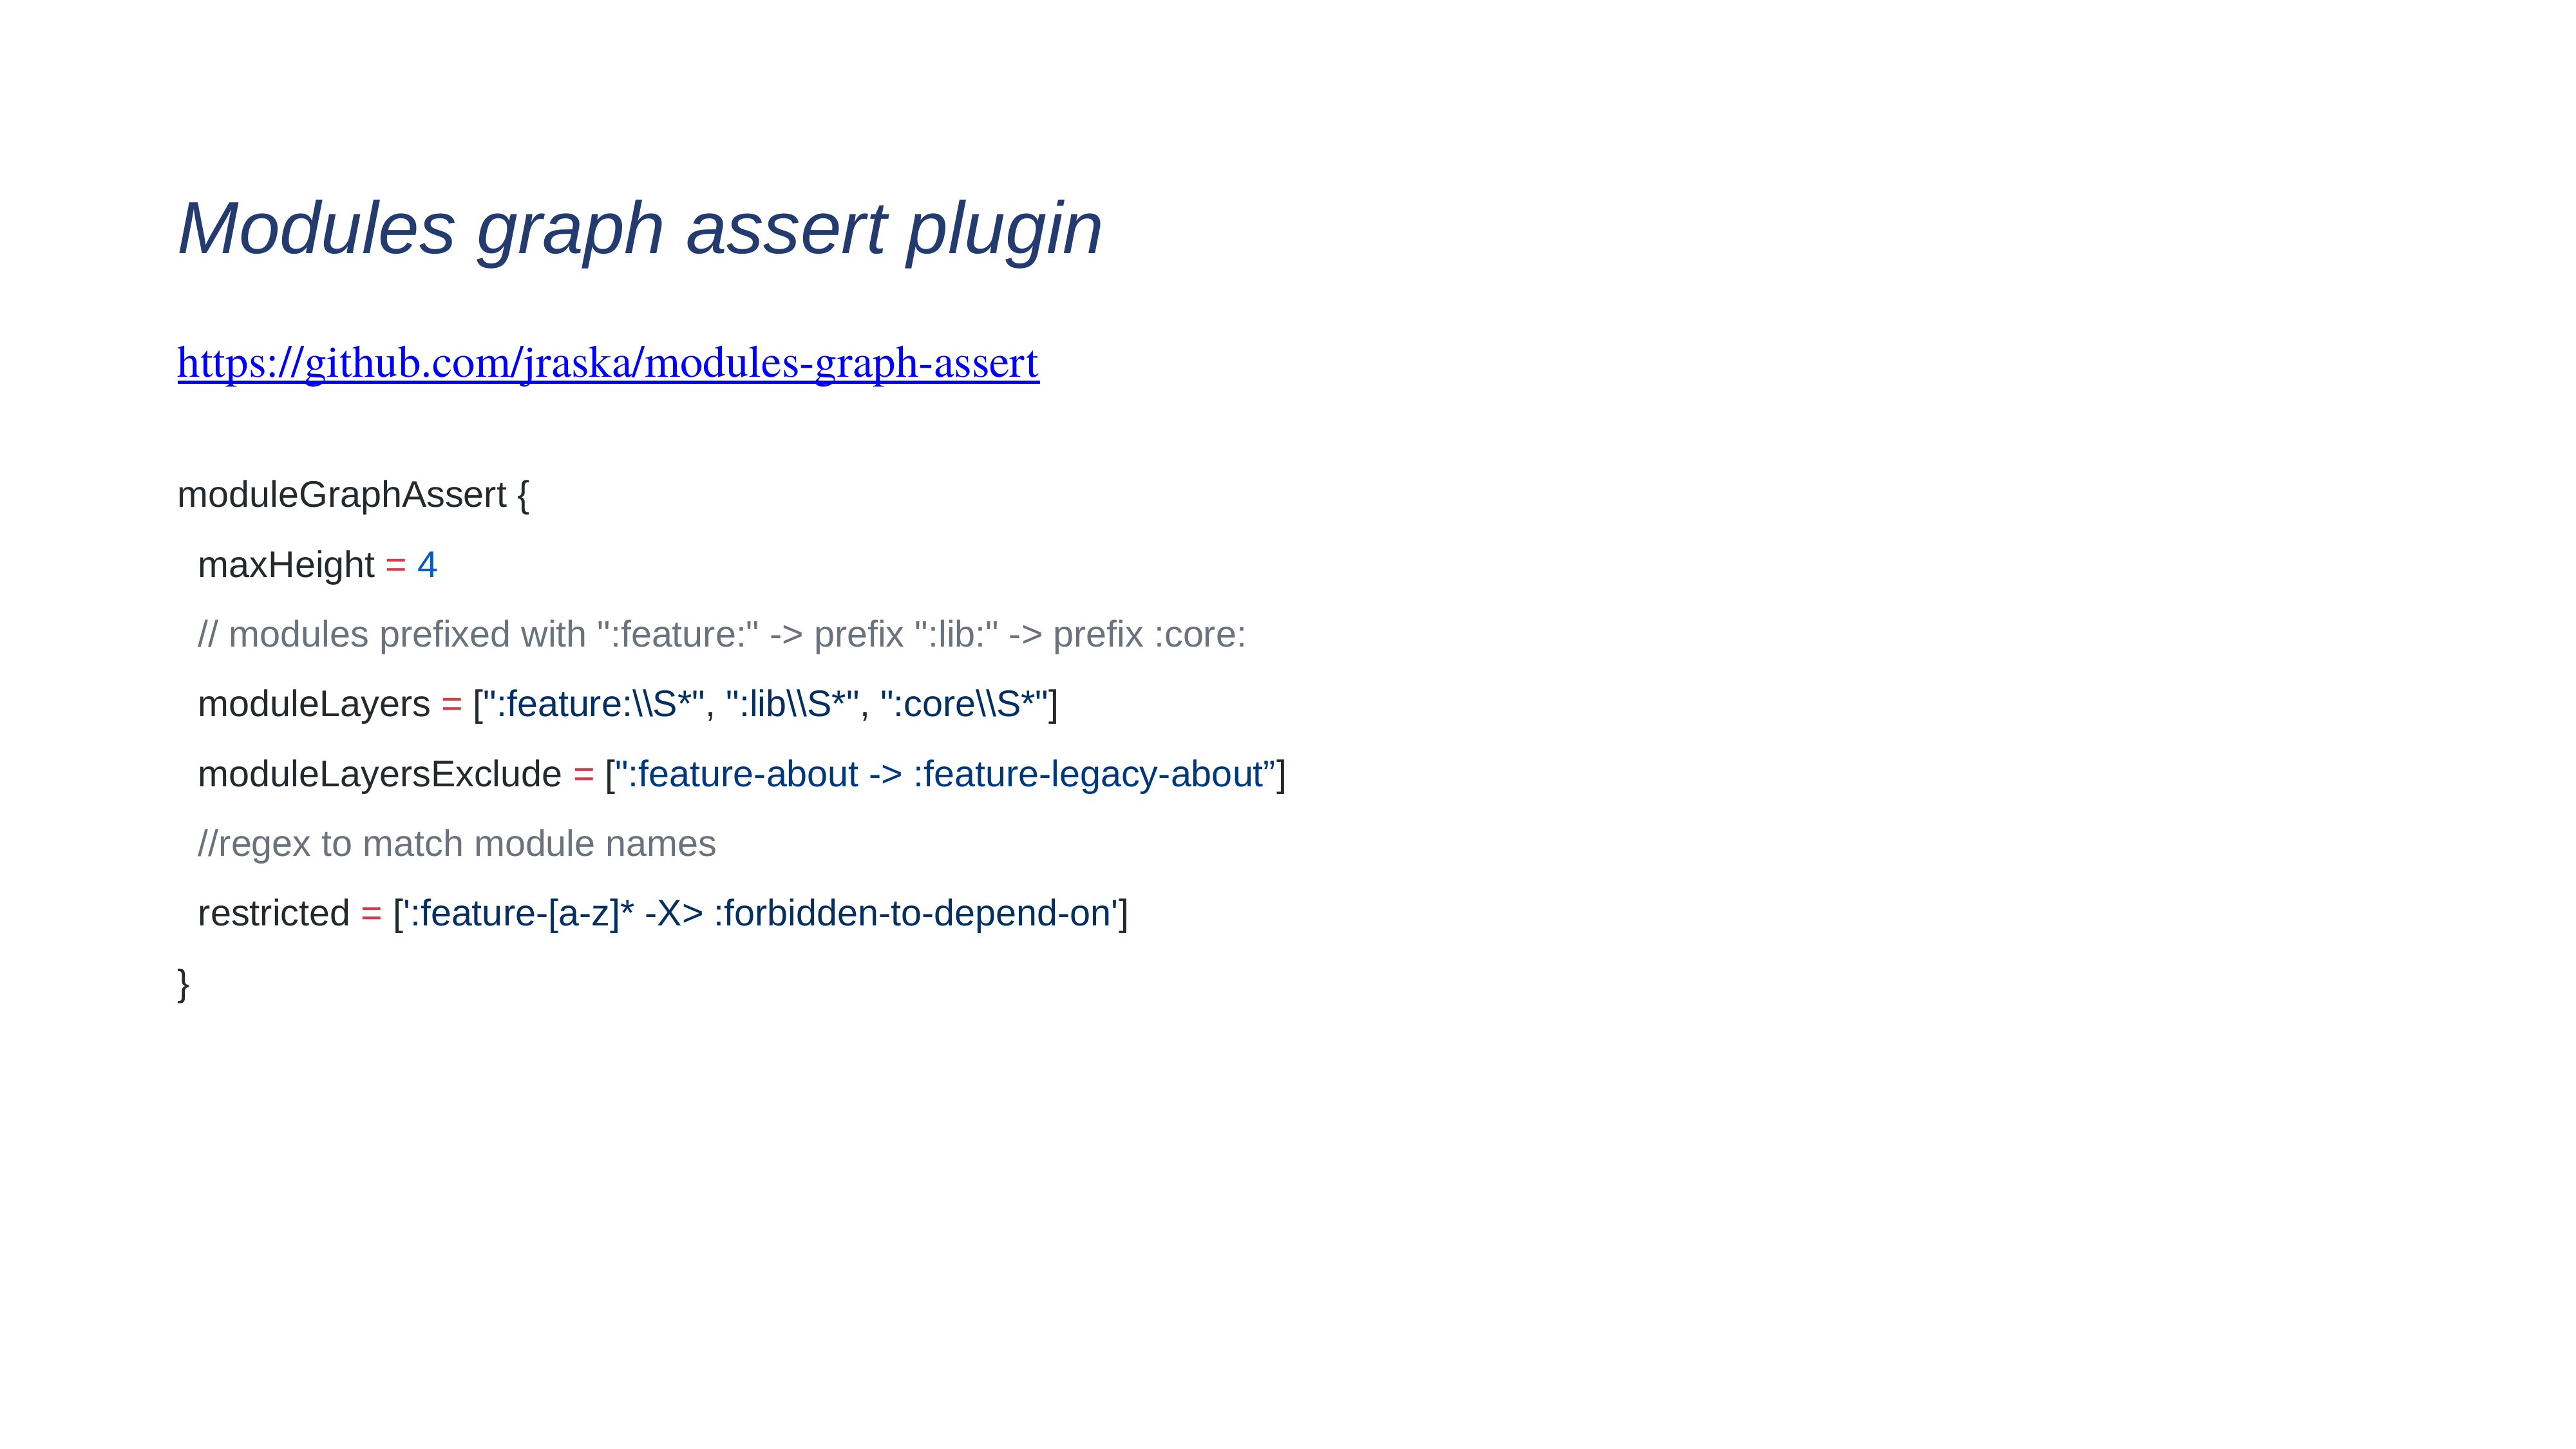

Modules graph assert plugin
https://github.com/jraska/modules-graph-assert
moduleGraphAssert {
  maxHeight = 4
  // modules prefixed with ":feature:" -> prefix ":lib:" -> prefix :core:
  moduleLayers = [":feature:\\S*", ":lib\\S*", ":core\\S*"]
  moduleLayersExclude = [":feature-about -> :feature-legacy-about”]
  //regex to match module names
  restricted = [':feature-[a-z]* -X> :forbidden-to-depend-on']
}